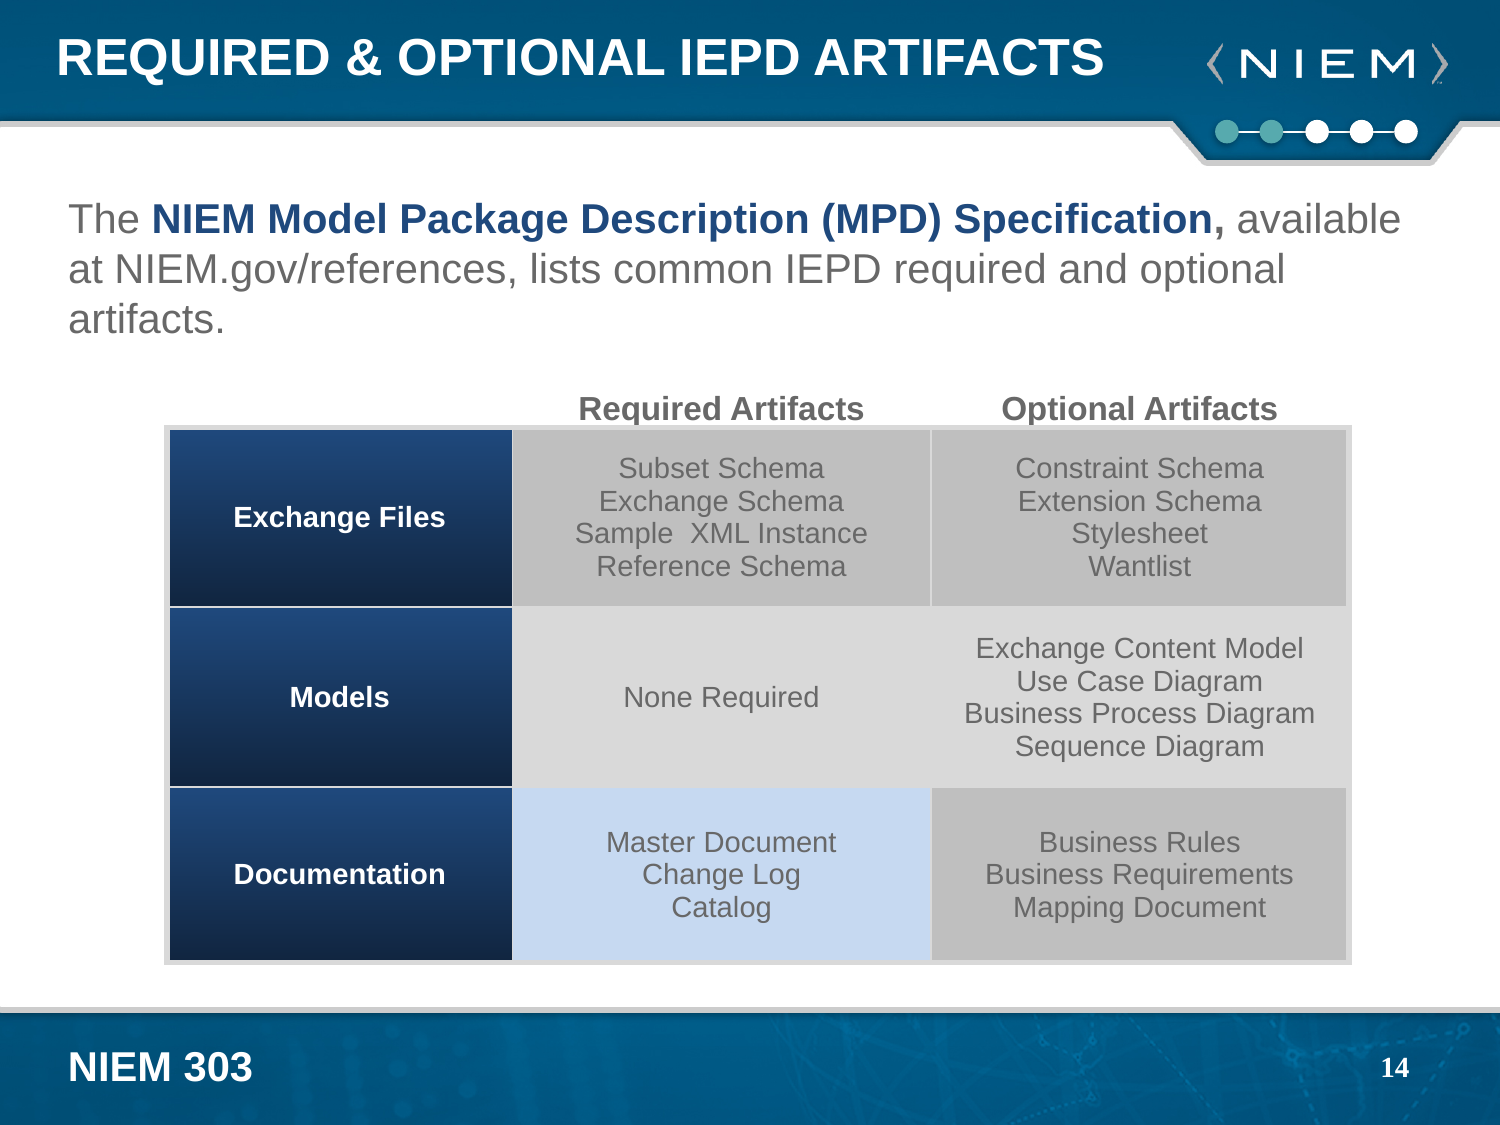

# Required & Optional IEPD Artifacts

The NIEM Model Package Description (MPD) Specification, available at NIEM.gov/references, lists common IEPD required and optional artifacts.
|  | Required Artifacts | Optional Artifacts |
| --- | --- | --- |
| Exchange Files | Subset Schema Exchange Schema Sample XML Instance Reference Schema | Constraint Schema Extension Schema Stylesheet Wantlist |
| Models | None Required | Exchange Content Model Use Case Diagram Business Process Diagram Sequence Diagram |
| Documentation | Master Document Change Log Catalog | Business Rules Business Requirements Mapping Document |
14